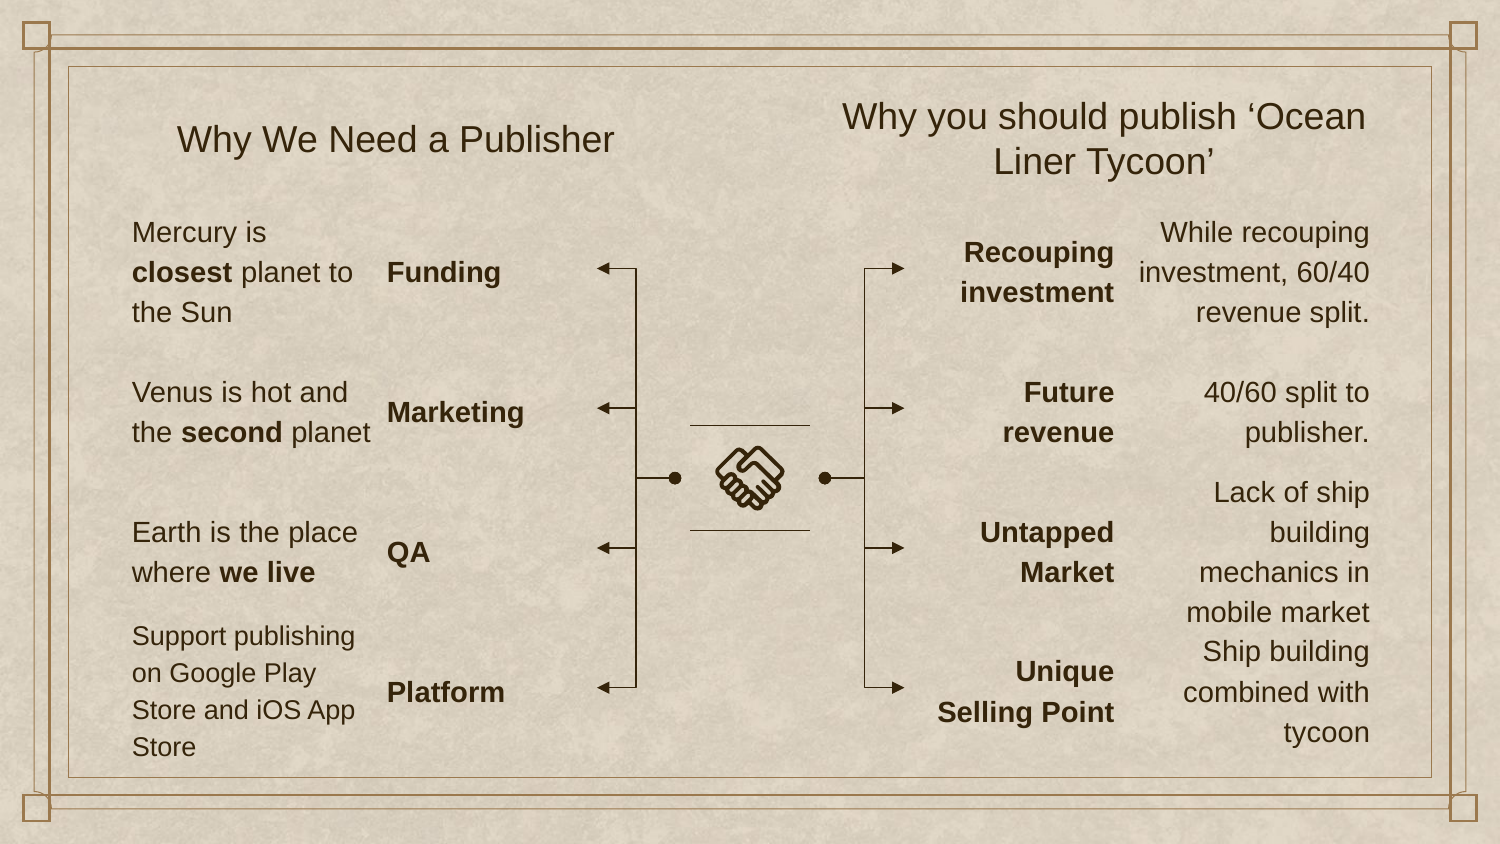

# Why We Need a Publisher
Why you should publish ‘Ocean Liner Tycoon’
Mercury is closest planet to the Sun
Funding
Recouping investment
While recouping investment, 60/40 revenue split.
Venus is hot and the second planet
Marketing
Future revenue
40/60 split to publisher.

Earth is the place where we live
QA
Untapped Market
Lack of ship building mechanics in mobile market
Support publishing on Google Play Store and iOS App Store
Platform
Unique Selling Point
Ship building combined with tycoon